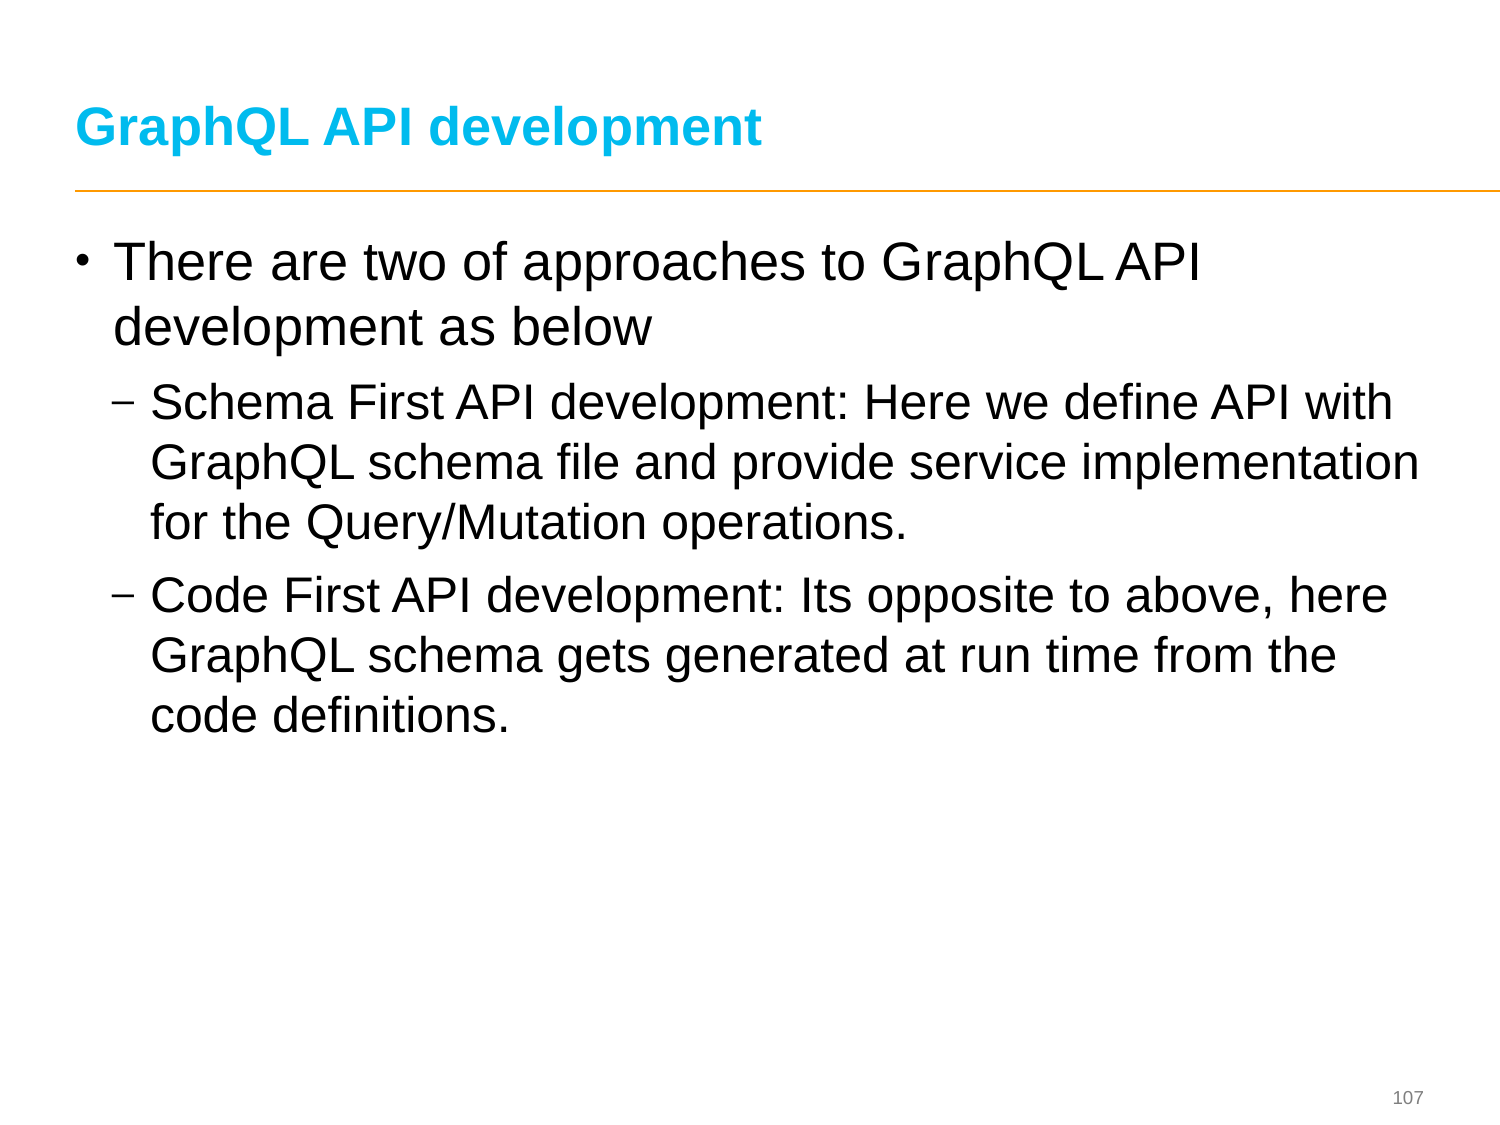

# GraphQL API development
There are two of approaches to GraphQL API development as below
Schema First API development: Here we define API with GraphQL schema file and provide service implementation for the Query/Mutation operations.
Code First API development: Its opposite to above, here GraphQL schema gets generated at run time from the code definitions.